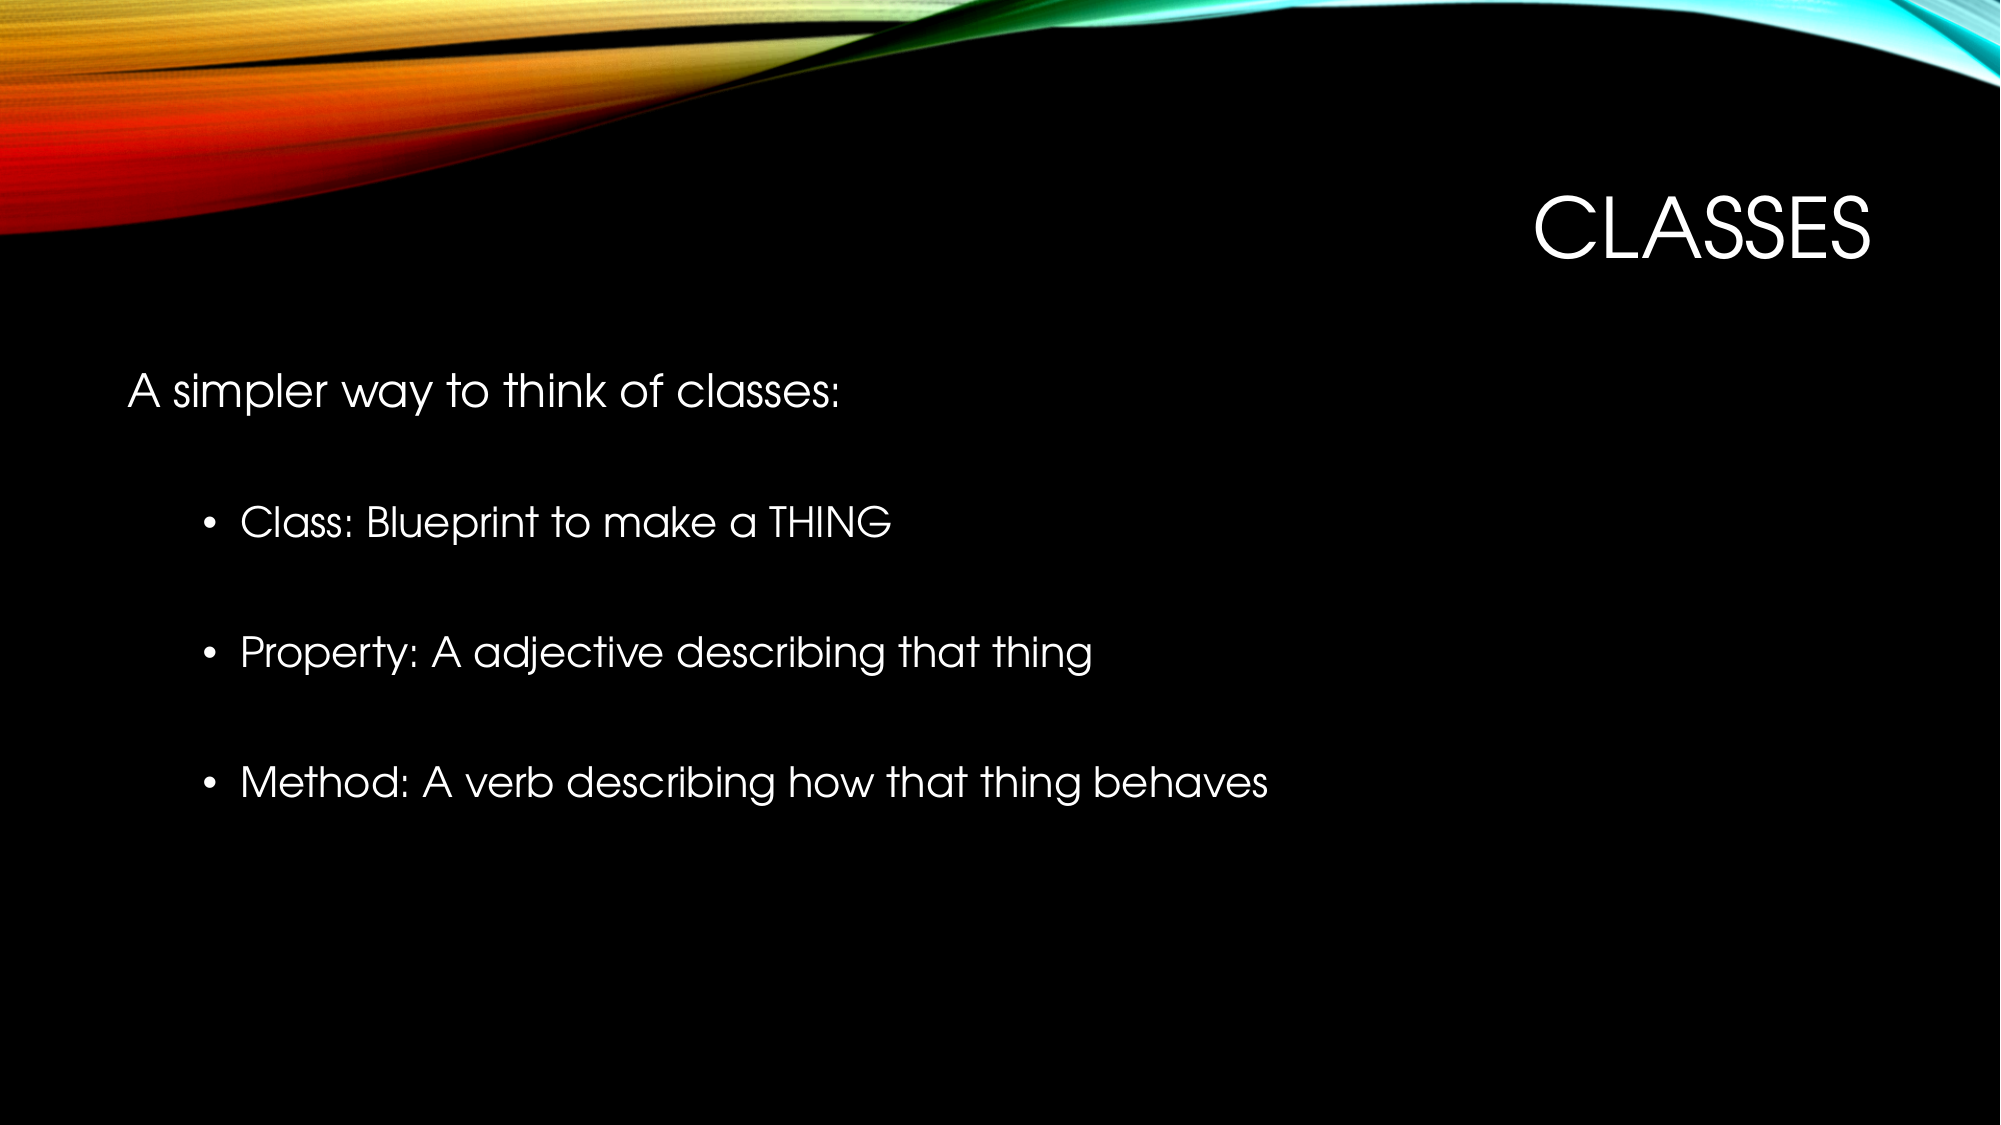

# Classes
A simpler way to think of classes:

Class: Blueprint to make a THING

Property: A adjective describing that thing

Method: A verb describing how that thing behaves